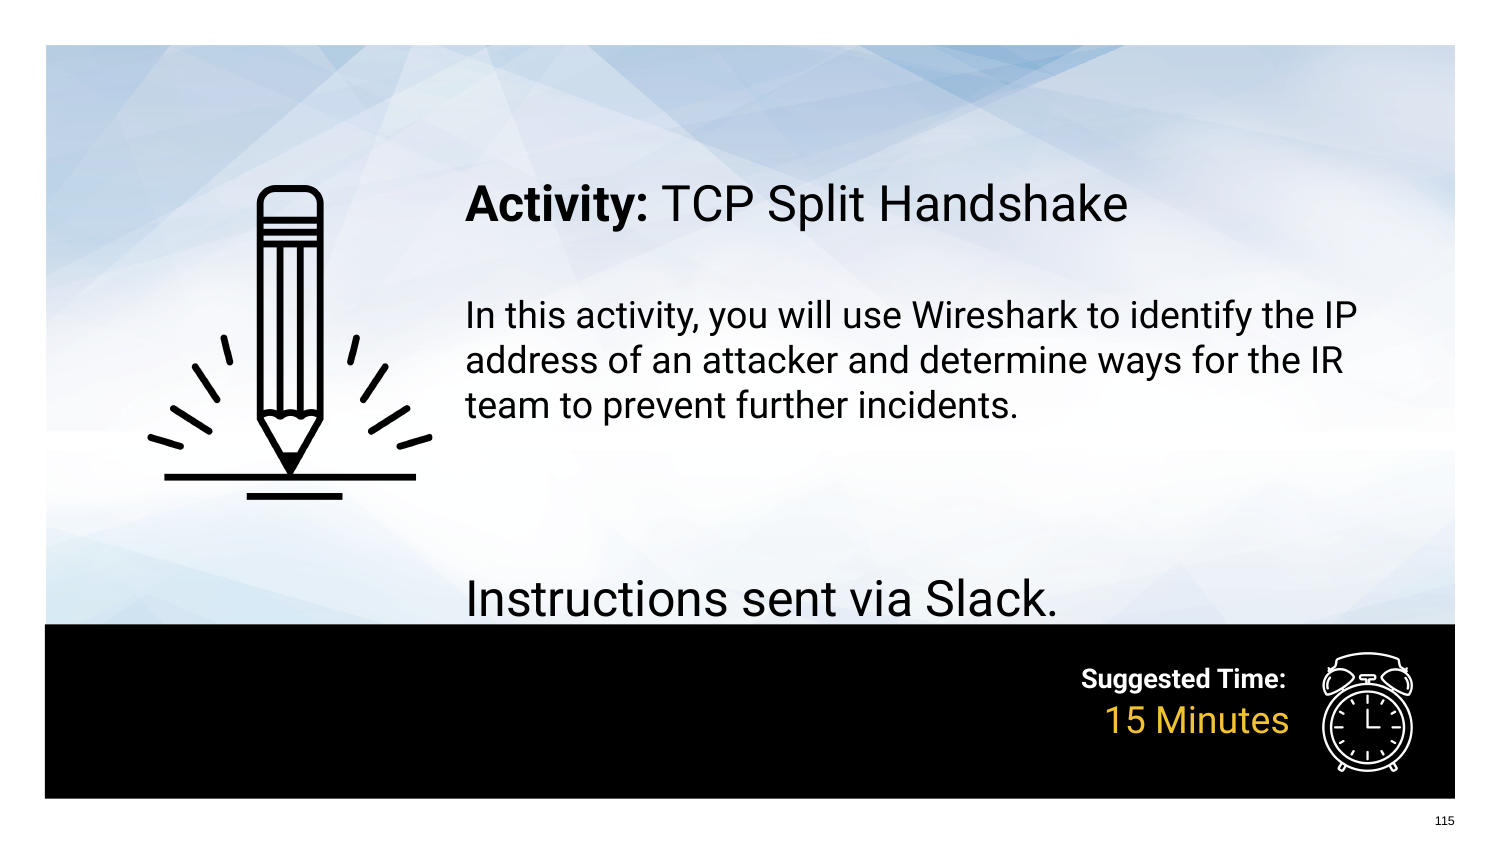

Activity: TCP Split Handshake

In this activity, you will use Wireshark to identify the IP address of an attacker and determine ways for the IR team to prevent further incidents.

Instructions sent via Slack.
# 15 Minutes

115